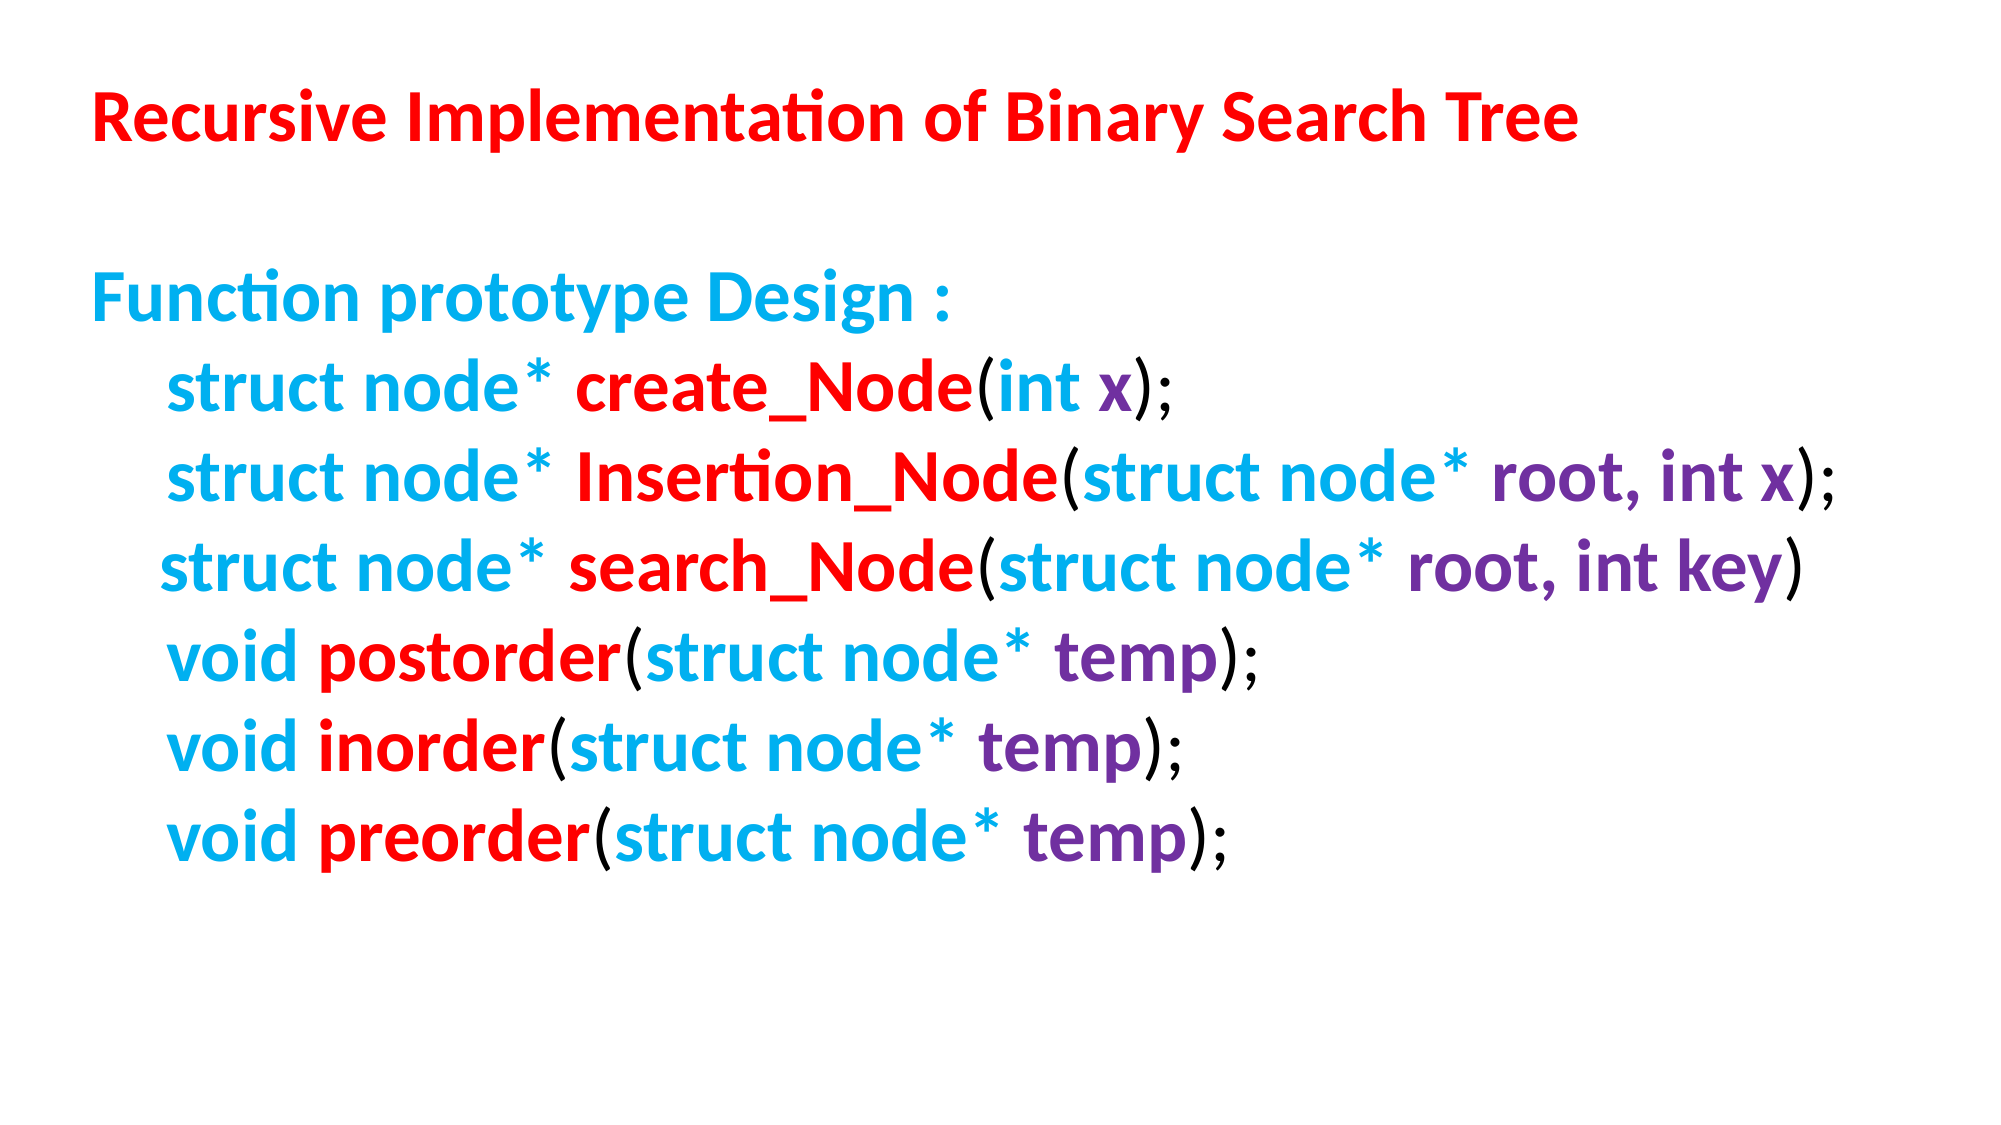

Recursive Implementation of Binary Search Tree

Function prototype Design :
struct node* create_Node(int x);
struct node* Insertion_Node(struct node* root, int x);
    struct node* search_Node(struct node* root, int key)
void postorder(struct node* temp);
void inorder(struct node* temp);
void preorder(struct node* temp);